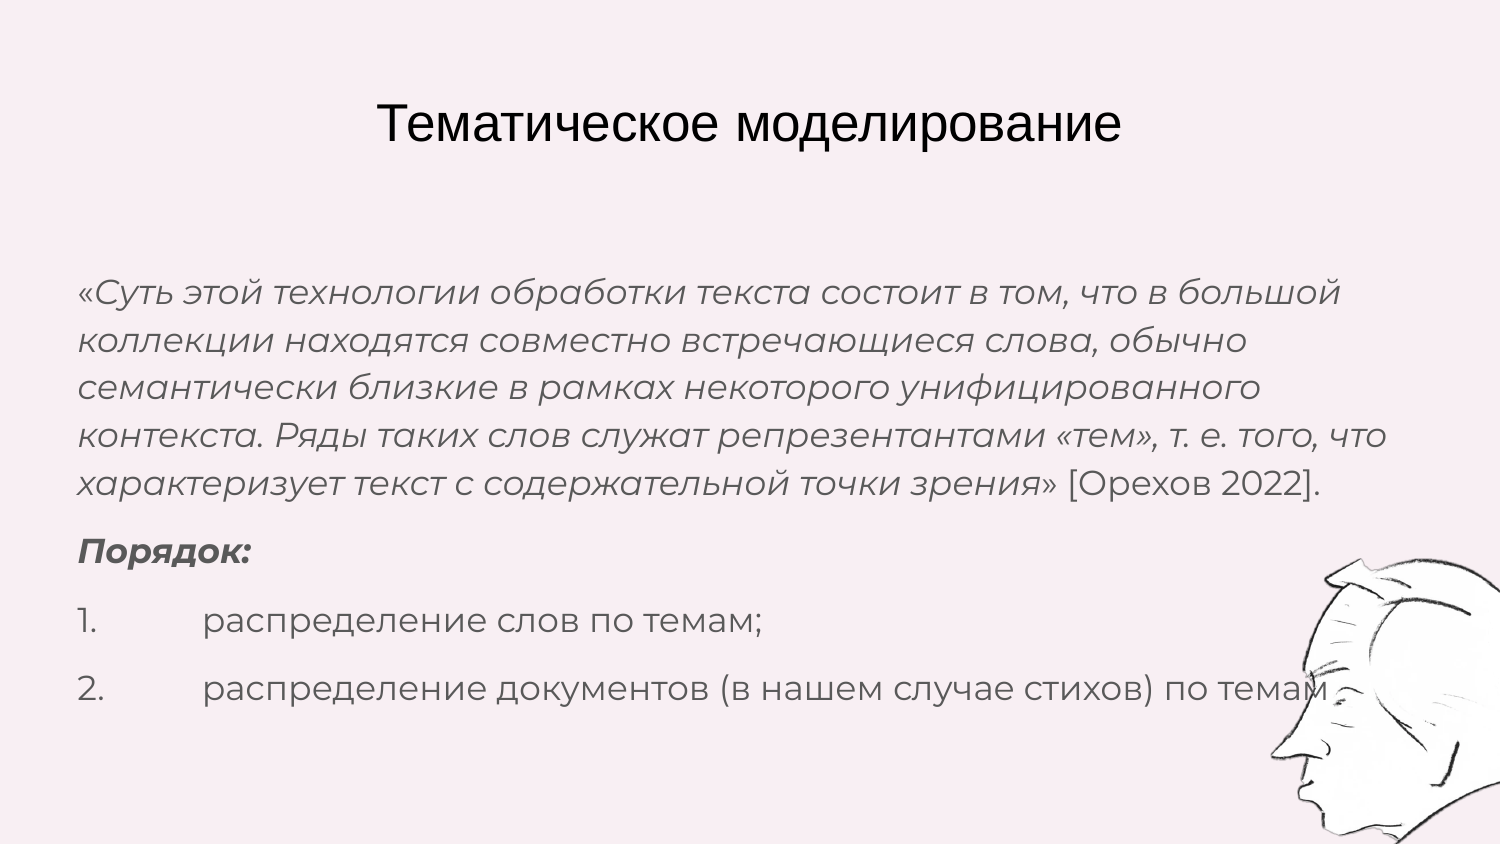

# Тематическое моделирование
«Суть этой технологии обработки текста состоит в том, что в большой коллекции находятся совместно встречающиеся слова, обычно семантически близкие в рамках некоторого унифицированного контекста. Ряды таких слов служат репрезентантами «тем», т. е. того, что характеризует текст с содержательной точки зрения» [Орехов 2022].
Порядок:
1. 	распределение слов по темам;
2. 	распределение документов (в нашем случае стихов) по темам